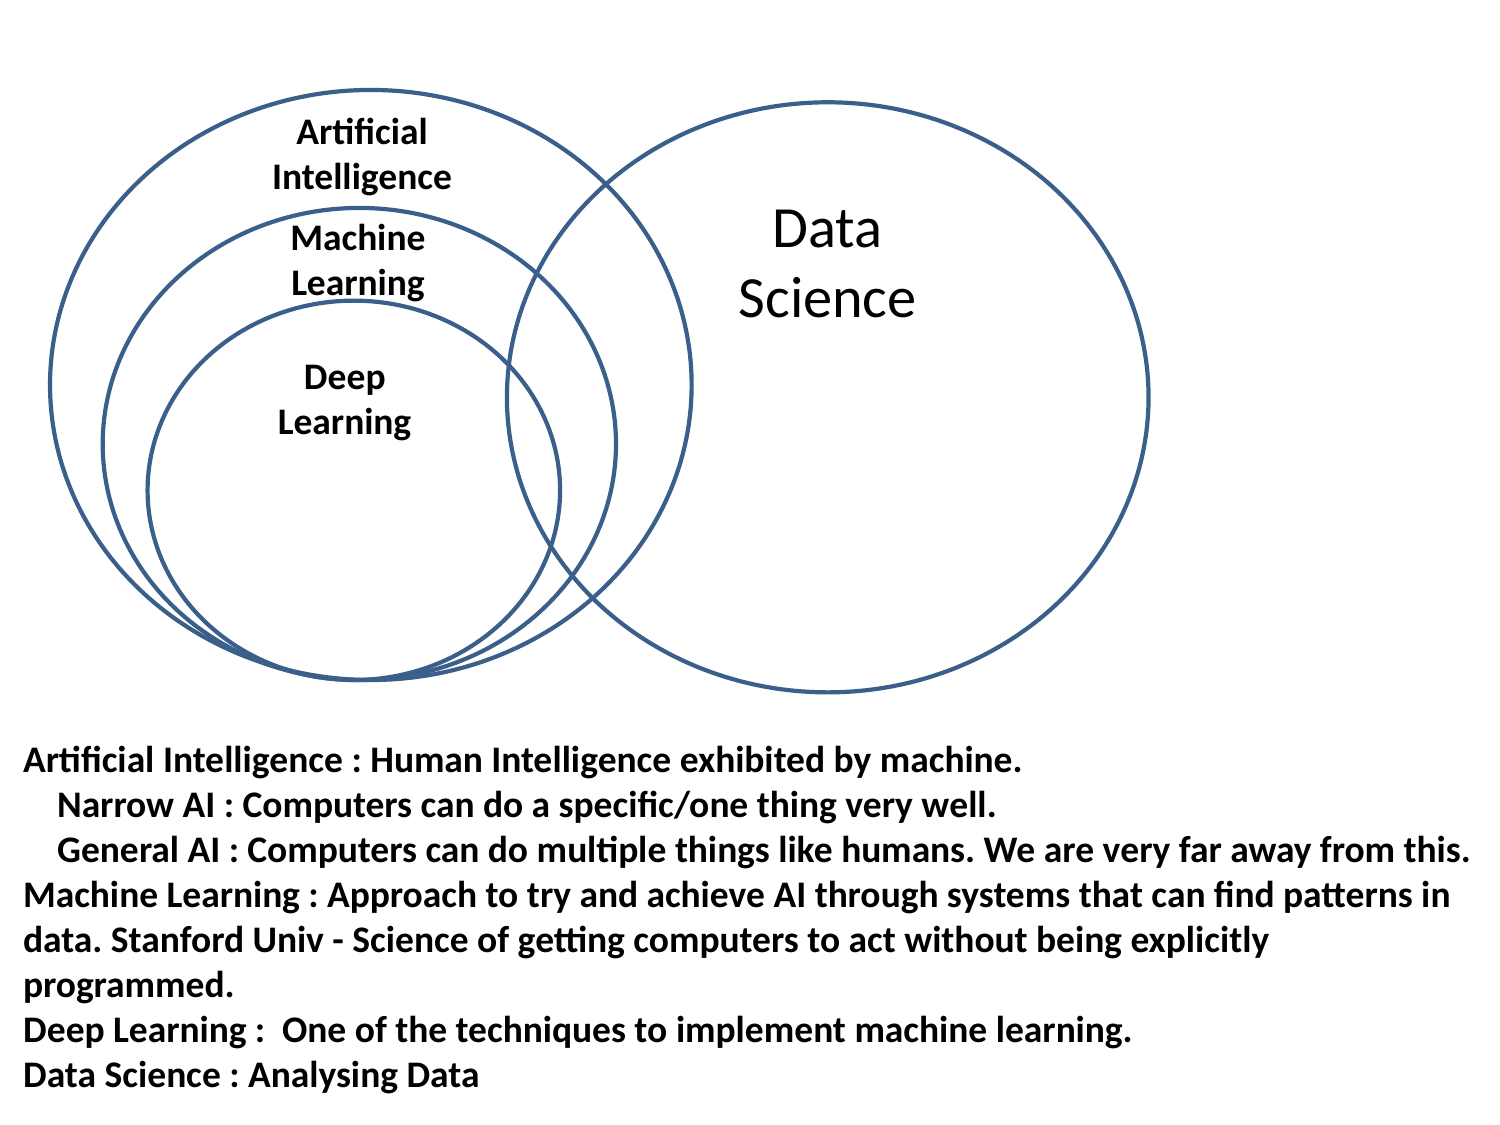

Artificial Intelligence
Data
Science
Machine Learning

Deep Learning
Artificial Intelligence : Human Intelligence exhibited by machine.
    Narrow AI : Computers can do a specific/one thing very well.
    General AI : Computers can do multiple things like humans. We are very far away from this.
Machine Learning : Approach to try and achieve AI through systems that can find patterns in data. Stanford Univ - Science of getting computers to act without being explicitly programmed.
Deep Learning :  One of the techniques to implement machine learning.
Data Science : Analysing Data